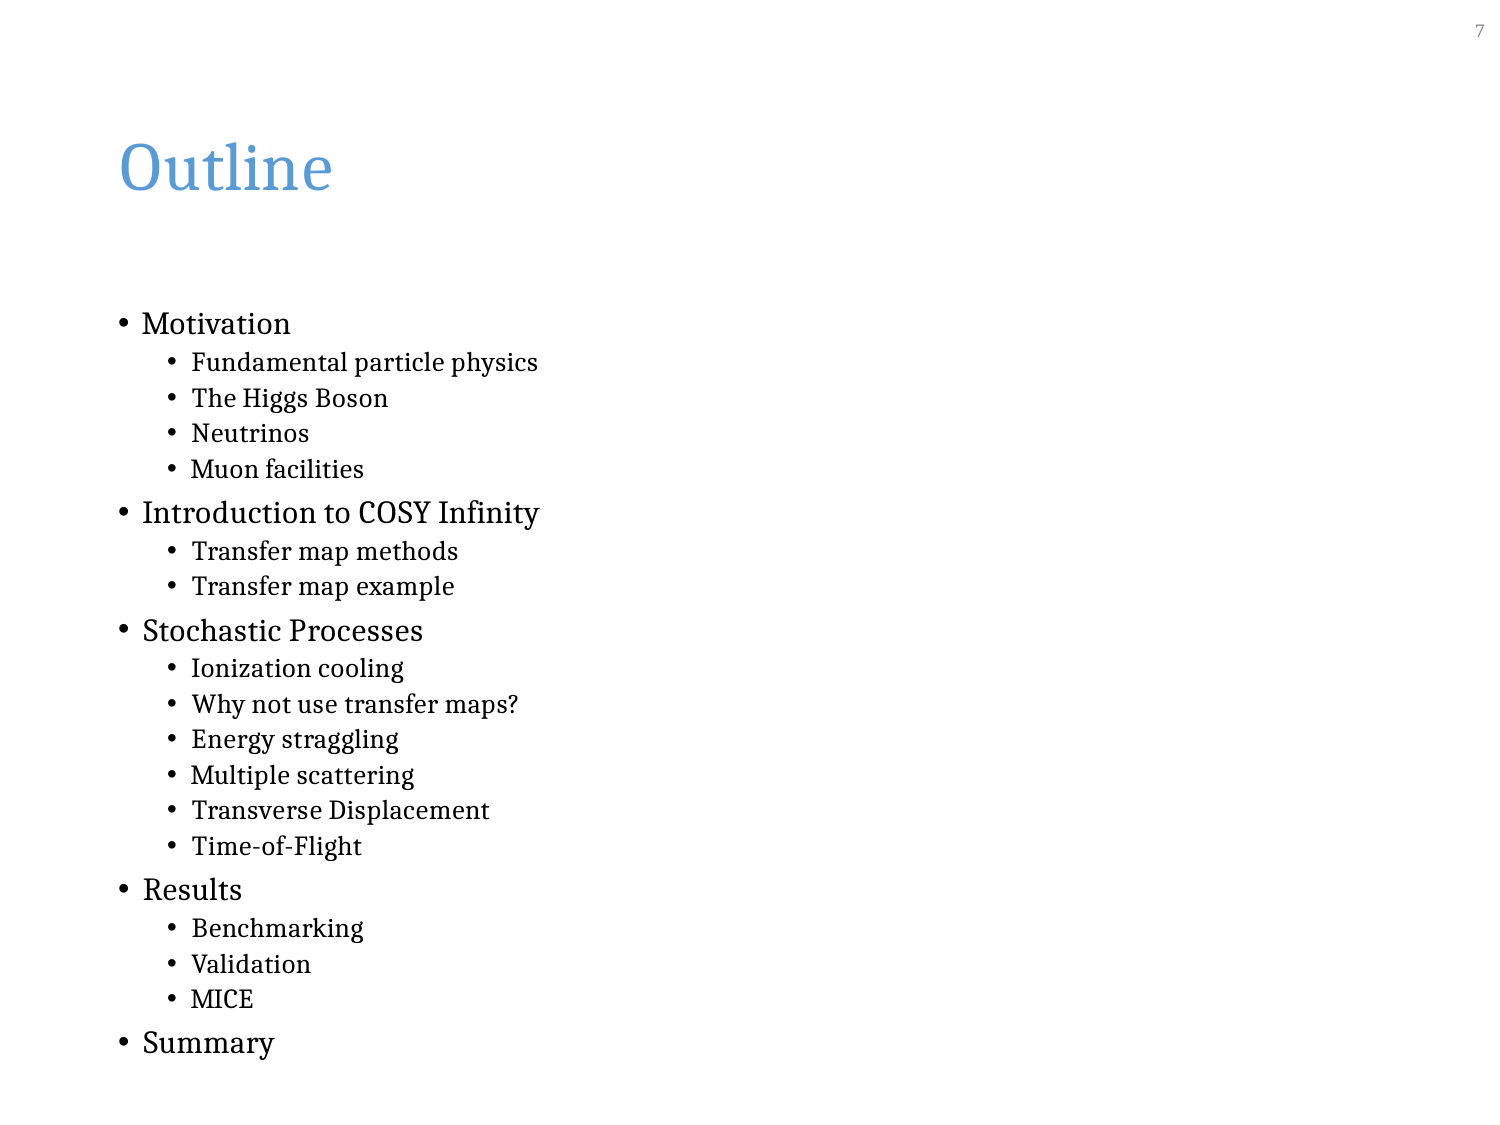

7
# Outline
Motivation
Fundamental particle physics
The Higgs Boson
Neutrinos
Muon facilities
Introduction to COSY Infinity
Transfer map methods
Transfer map example
Stochastic Processes
Ionization cooling
Why not use transfer maps?
Energy straggling
Multiple scattering
Transverse Displacement
Time-of-Flight
Results
Benchmarking
Validation
MICE
Summary